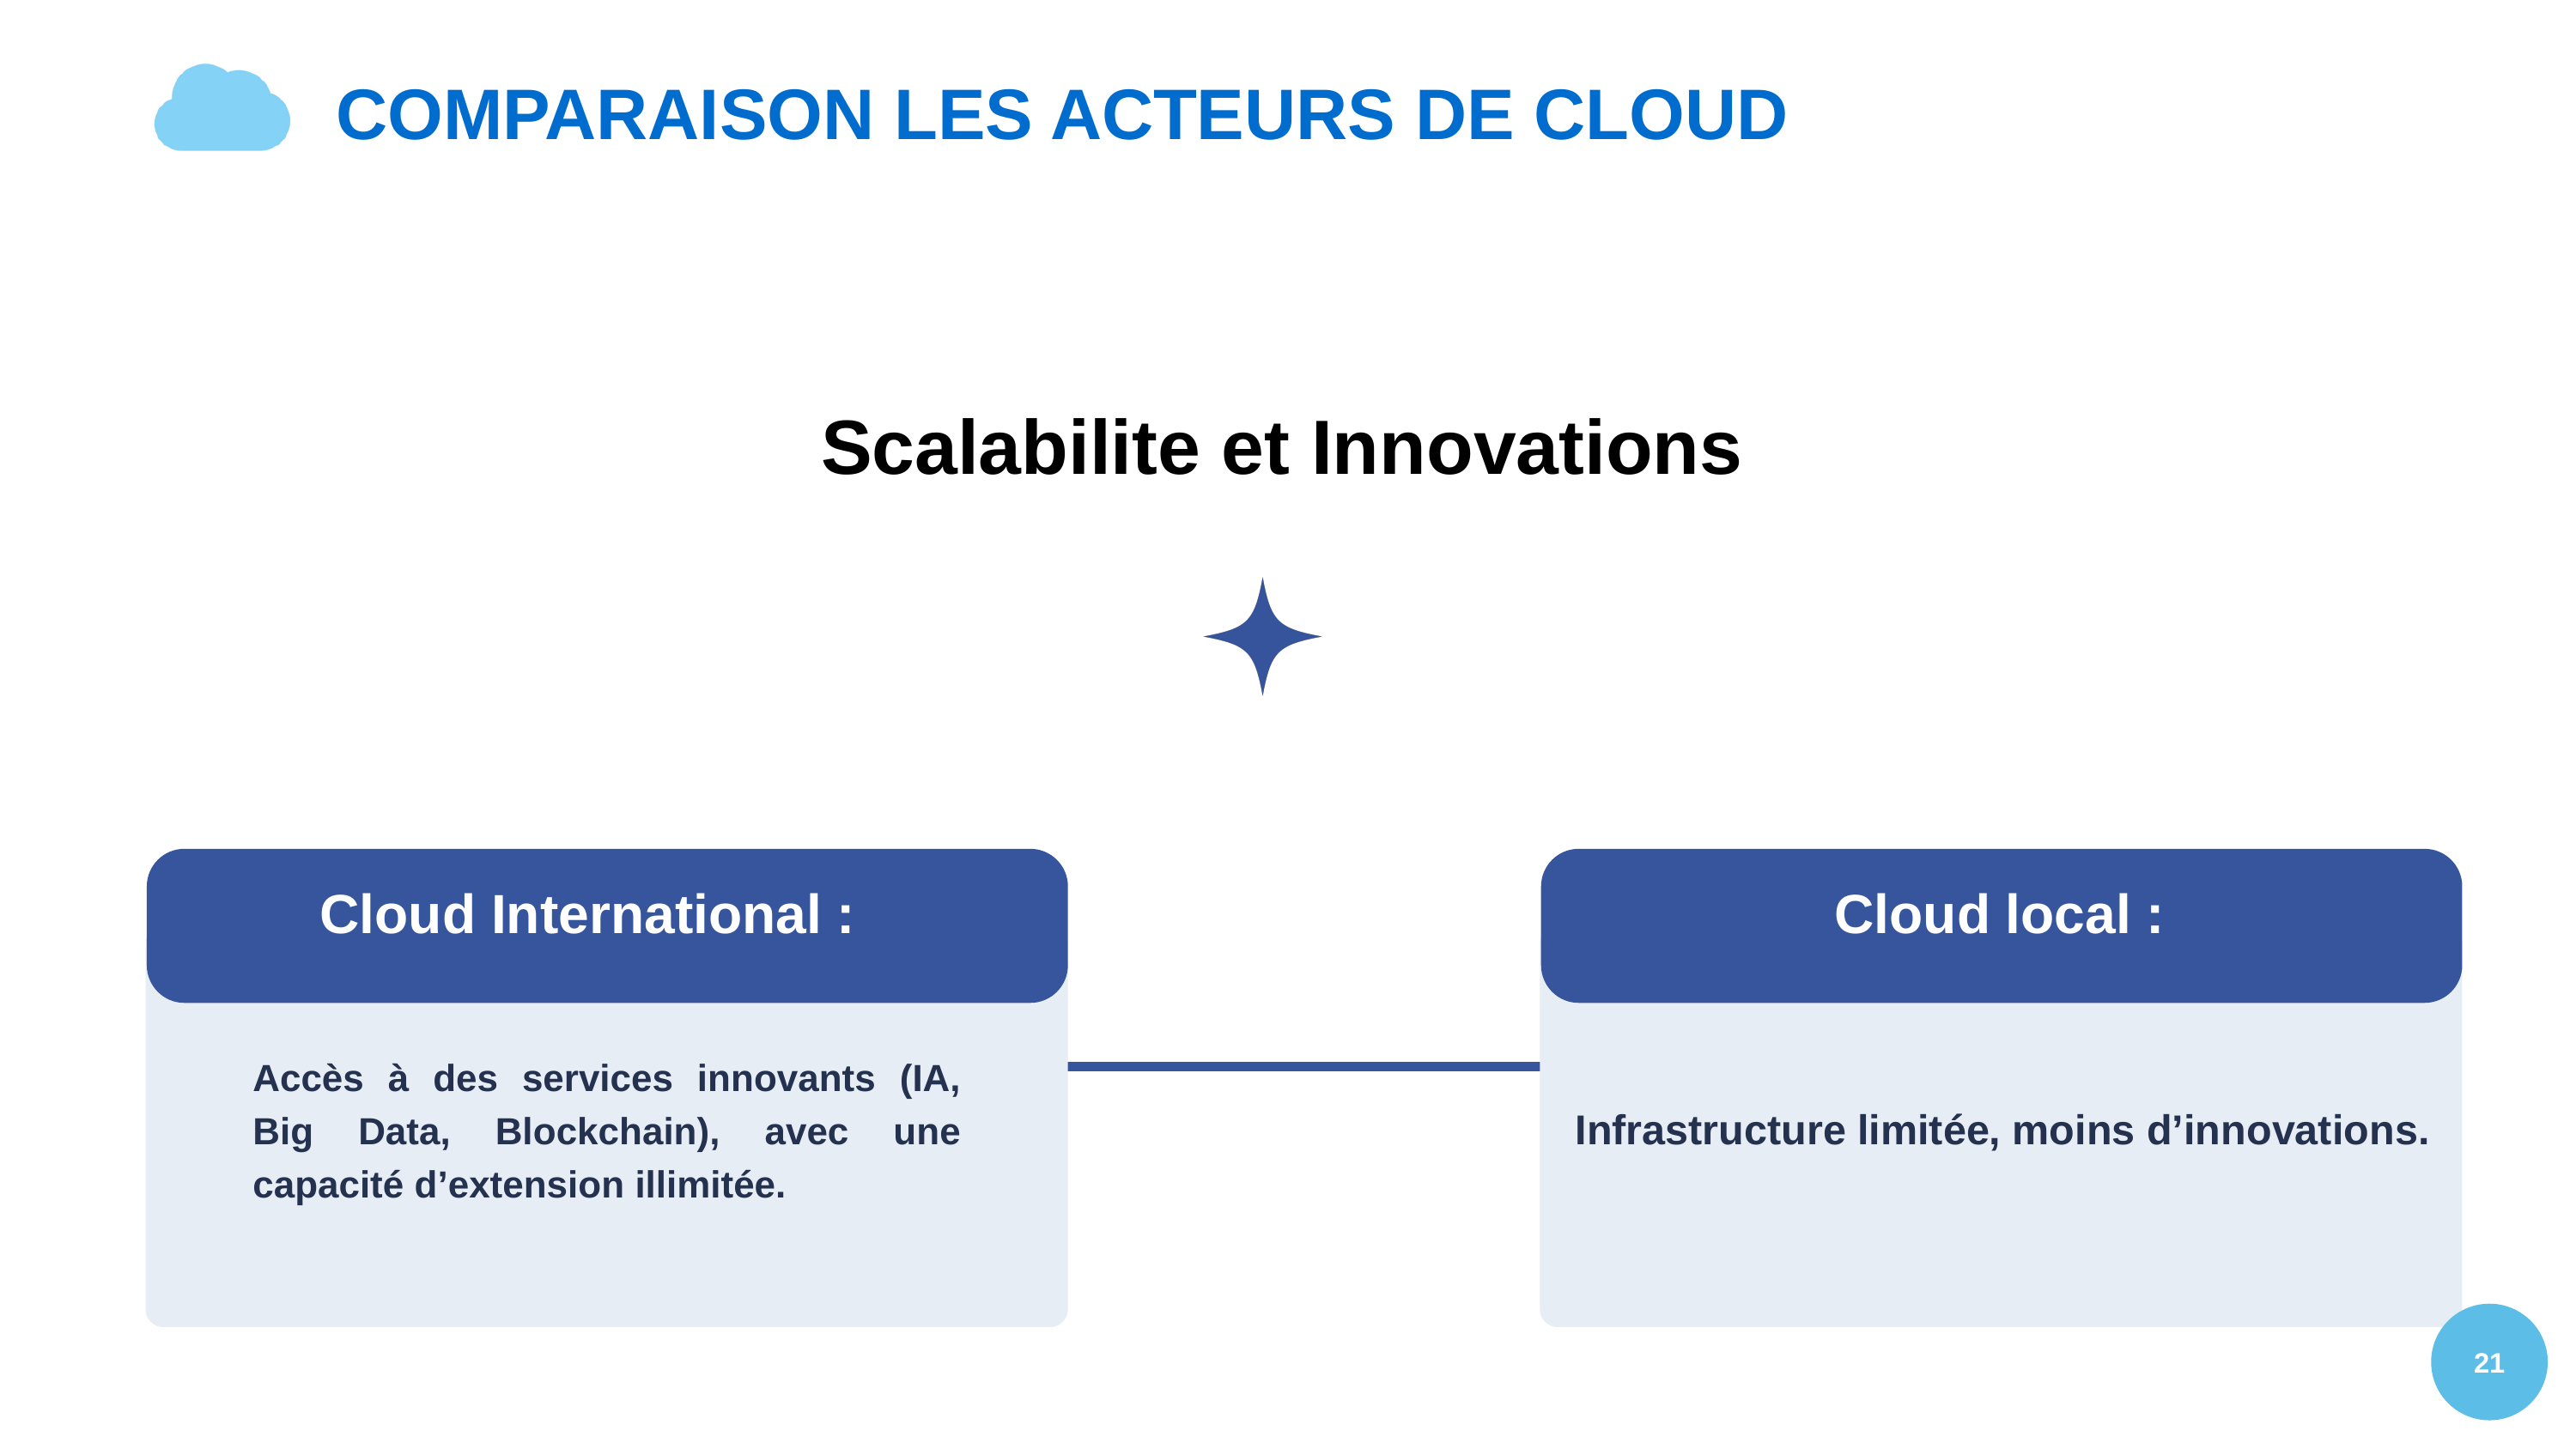

COMPARAISON LES ACTEURS DE CLOUD

Scalabilite et Innovations

Cloud International :

Cloud local :

Accès à des services innovants (IA, Big Data, Blockchain), avec une capacité dʼextension illimitée.

Infrastructure limitée, moins dʼinnovations.

21